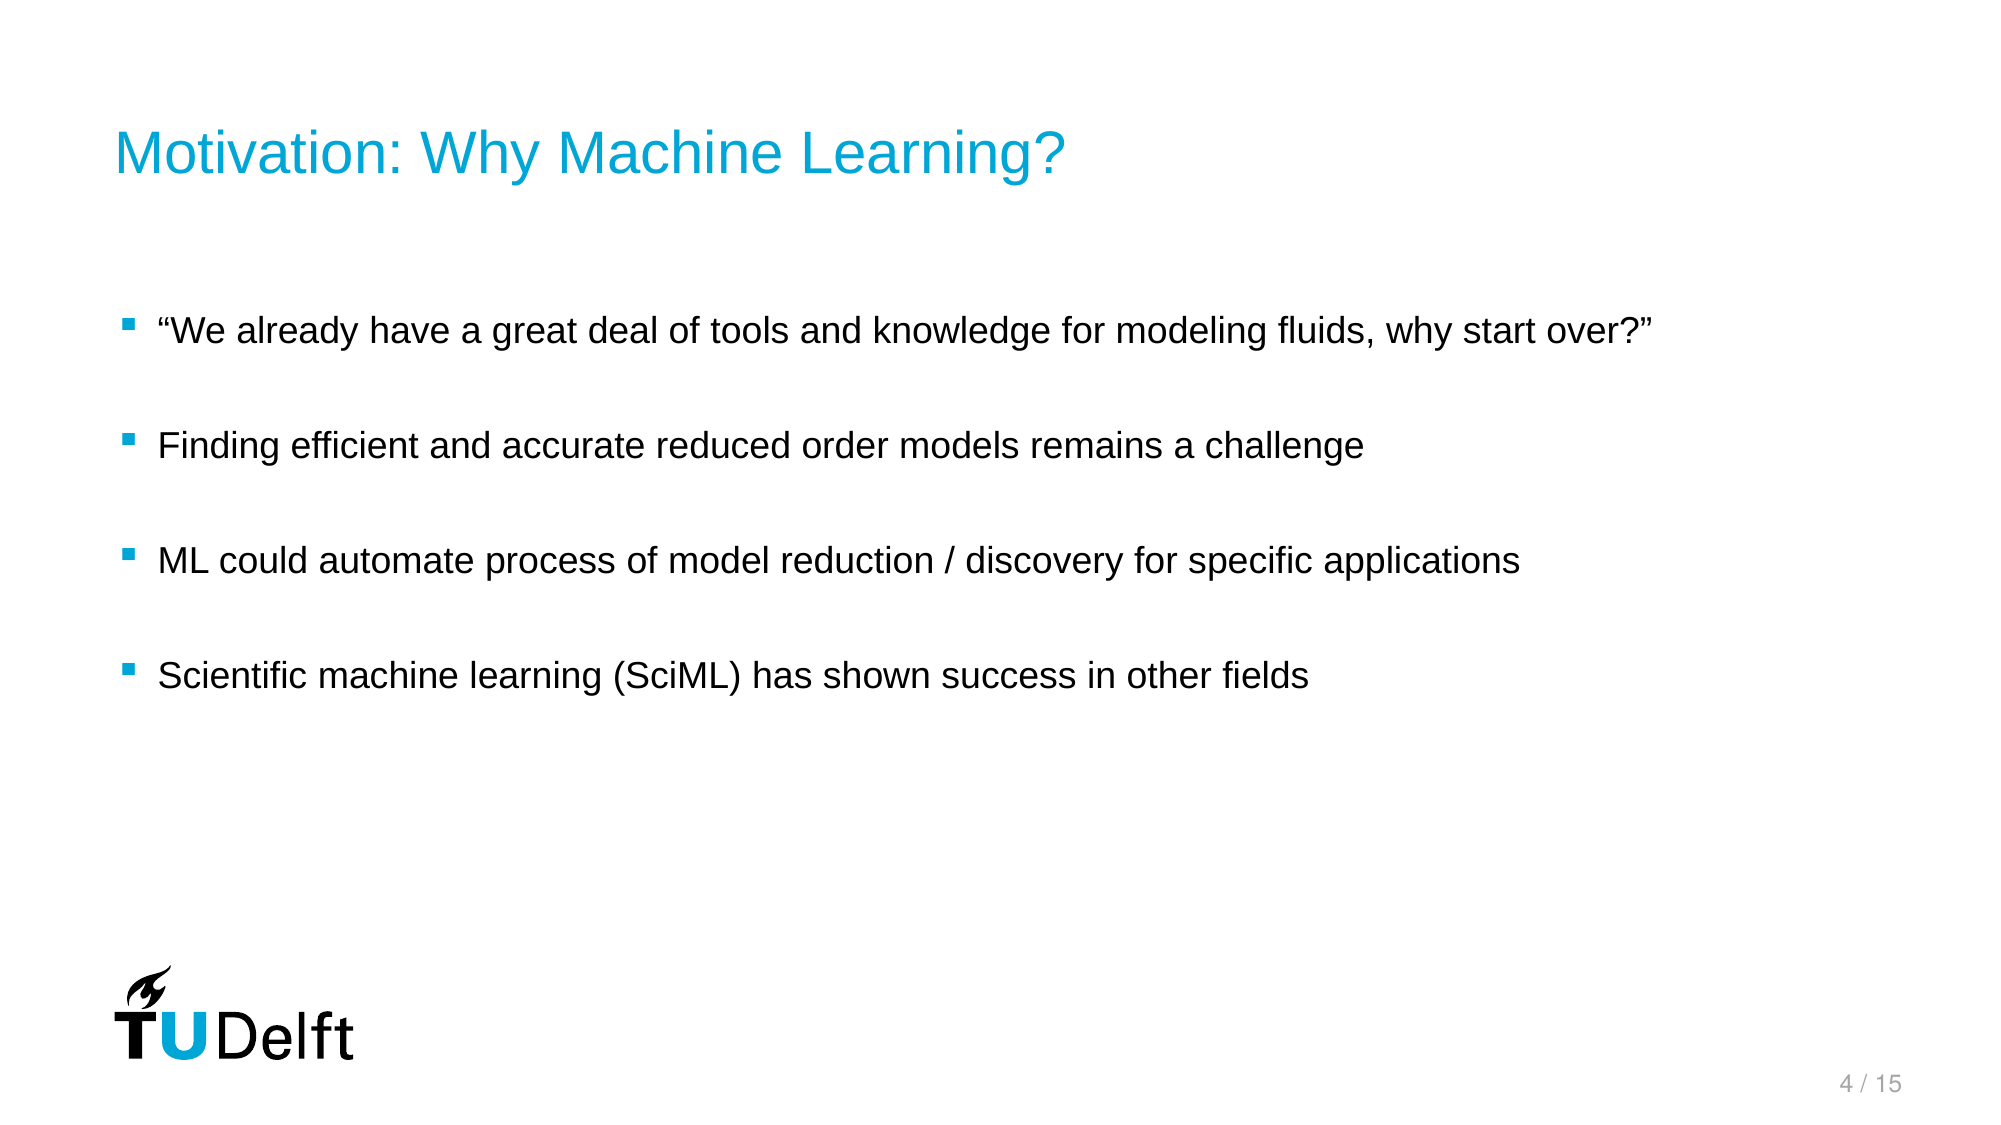

# Motivation: Why Machine Learning?
“We already have a great deal of tools and knowledge for modeling fluids, why start over?”
Finding efficient and accurate reduced order models remains a challenge
ML could automate process of model reduction / discovery for specific applications
Scientific machine learning (SciML) has shown success in other fields